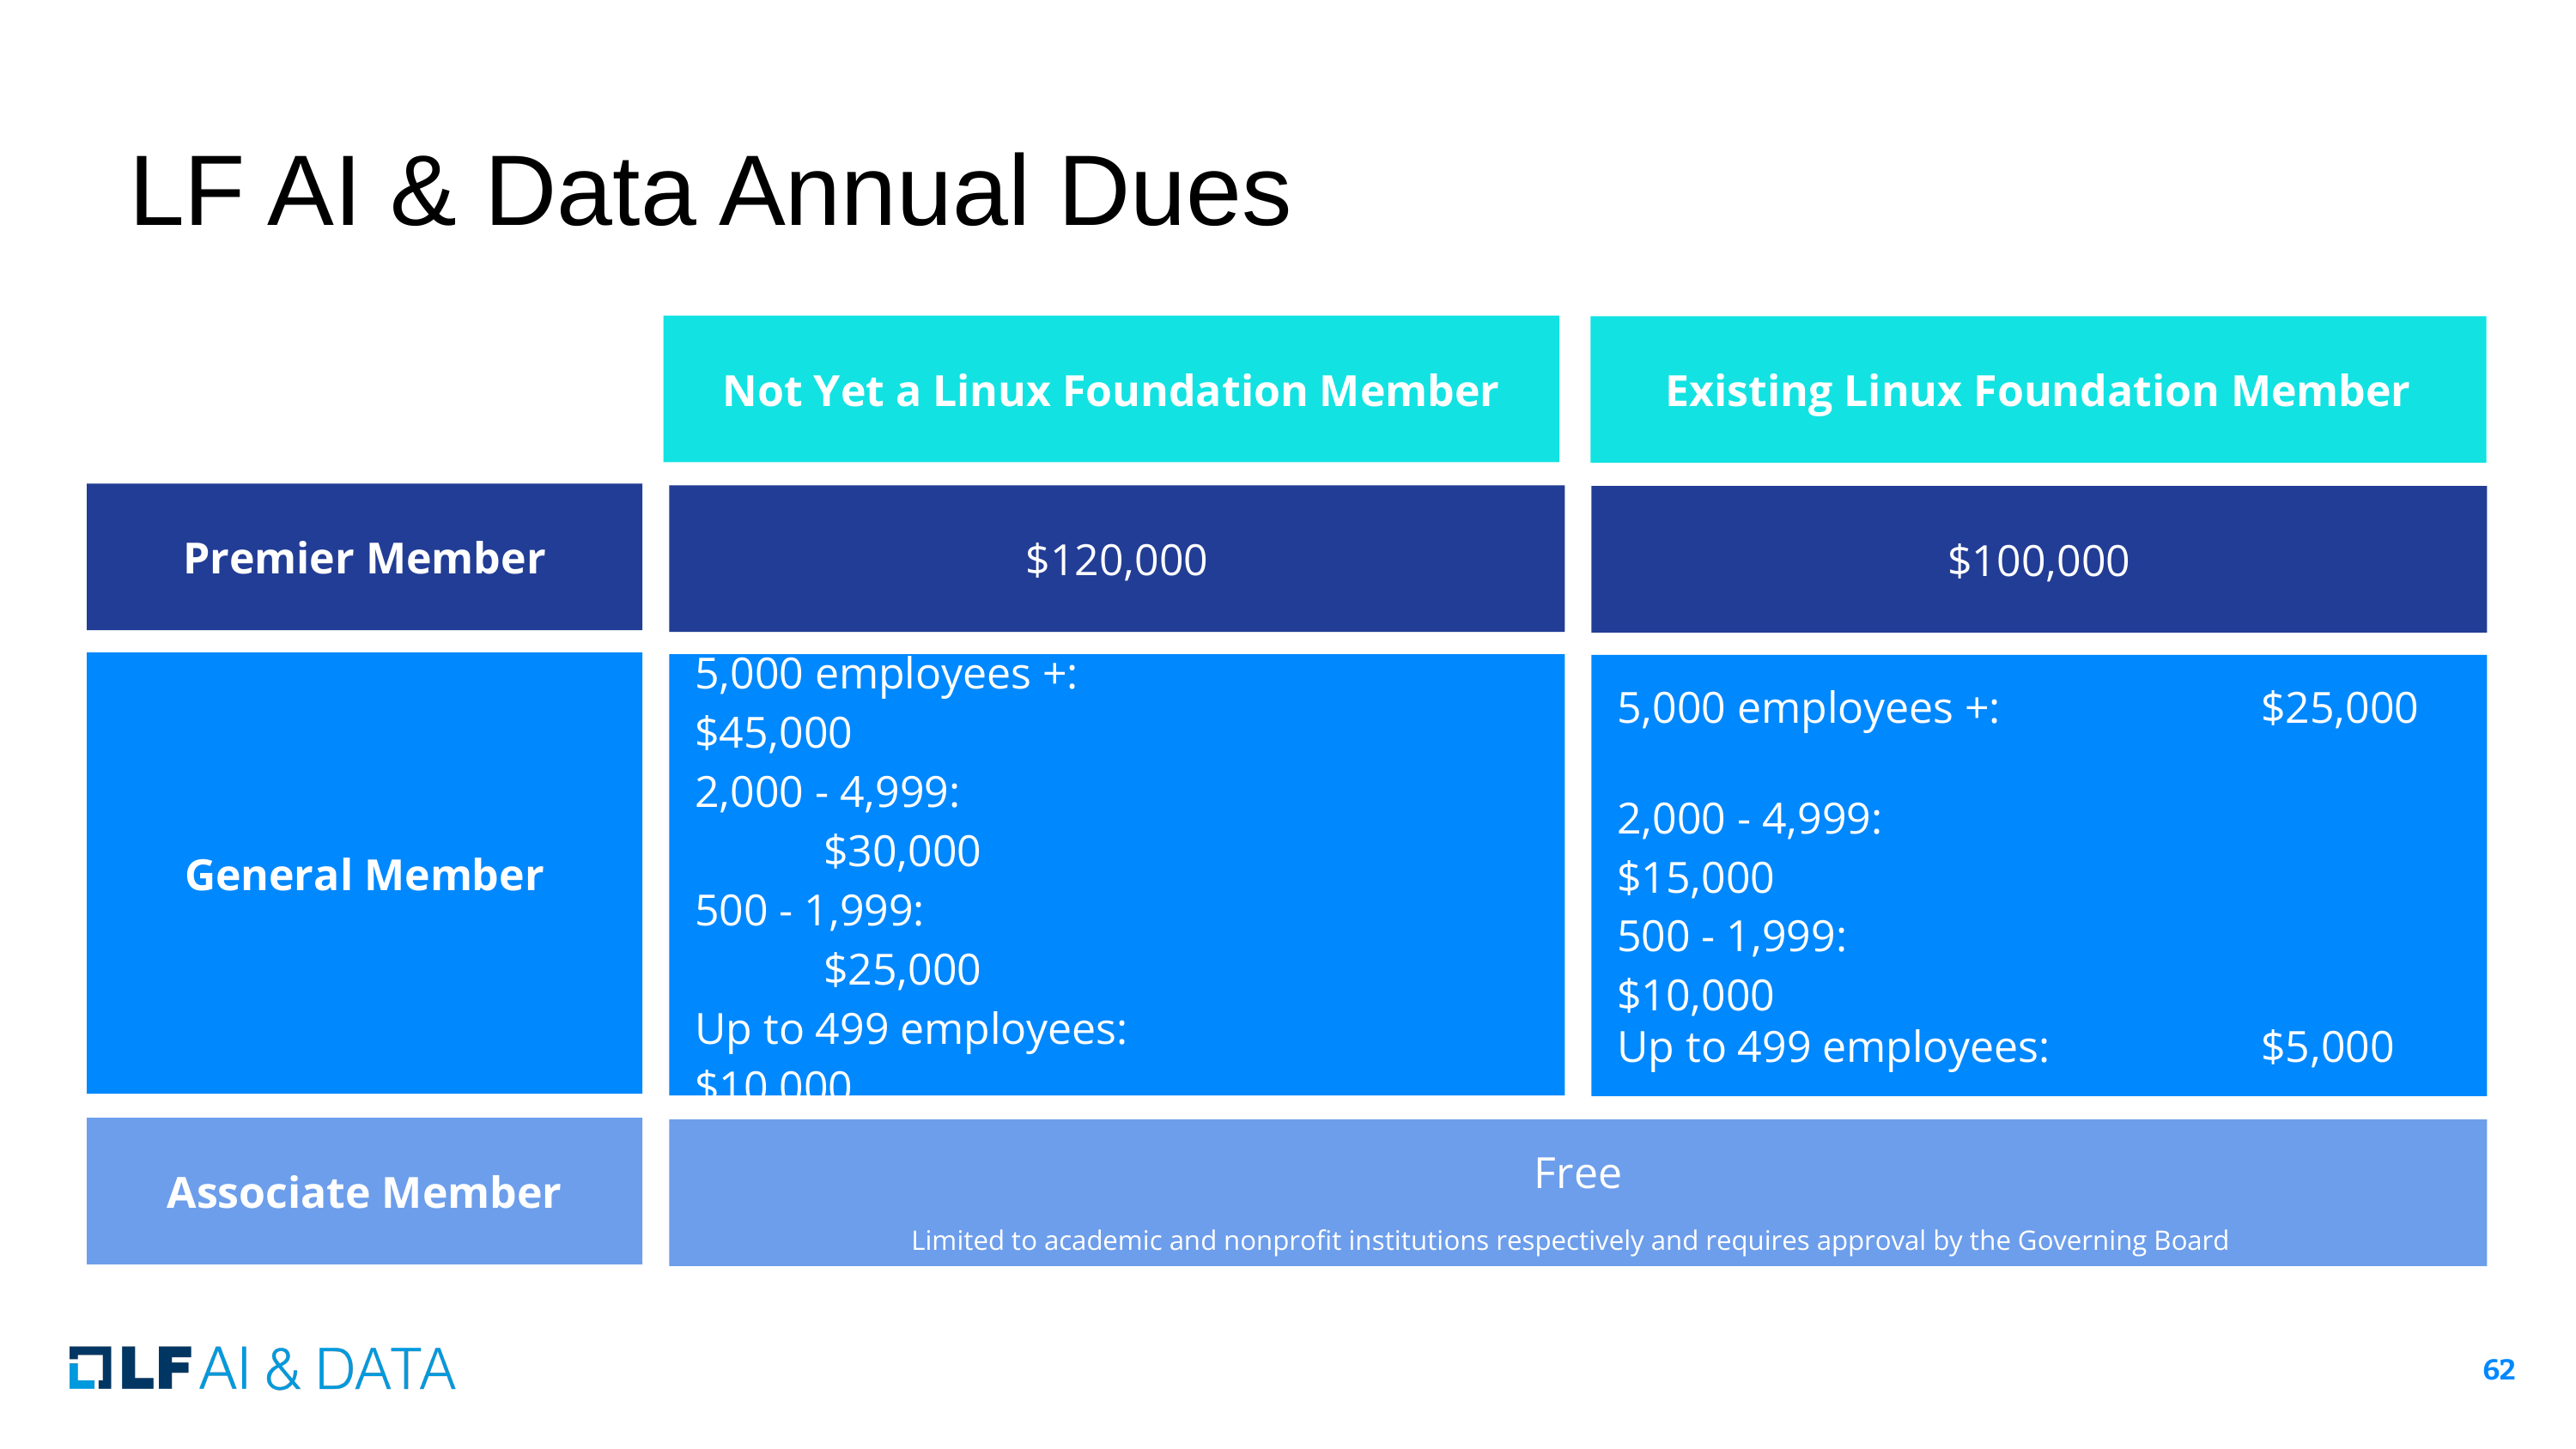

# LF AI & Data Annual Dues
Not Yet a Linux Foundation Member
Existing Linux Foundation Member
Premier Member
$120,000
$100,000
General Member
5,000 employees +:  			$45,000
2,000 - 4,999: 					$30,000
500 - 1,999:  						$25,000
Up to 499 employees:			$10,000
5,000 employees +:  		$25,000
2,000 - 4,999:  				$15,000
500 - 1,999:  					$10,000
Up to 499 employees: 		$5,000
Associate Member
Free
Limited to academic and nonprofit institutions respectively and requires approval by the Governing Board
62